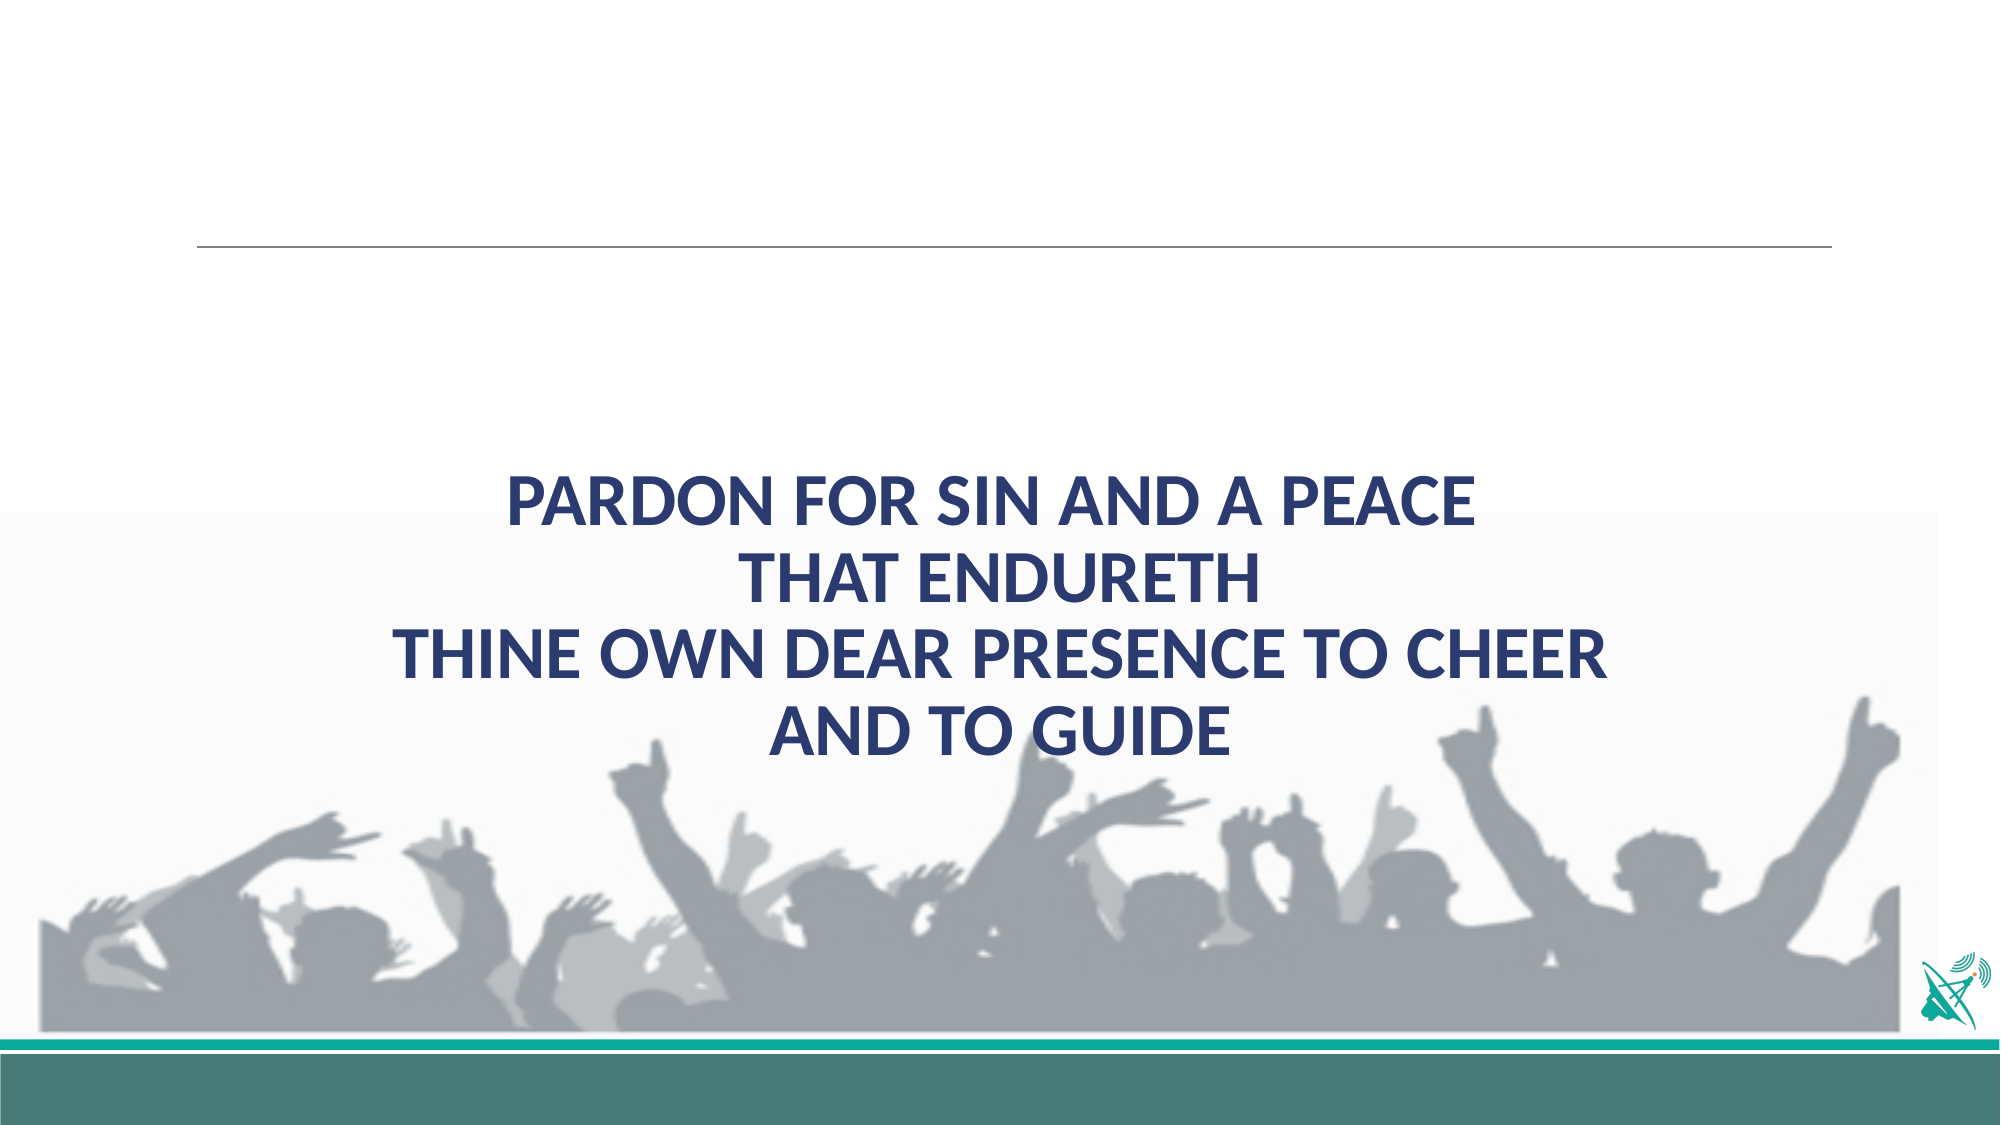

# PARDON FOR SIN AND A PEACE THAT ENDURETH THINE OWN DEAR PRESENCE TO CHEER AND TO GUIDE